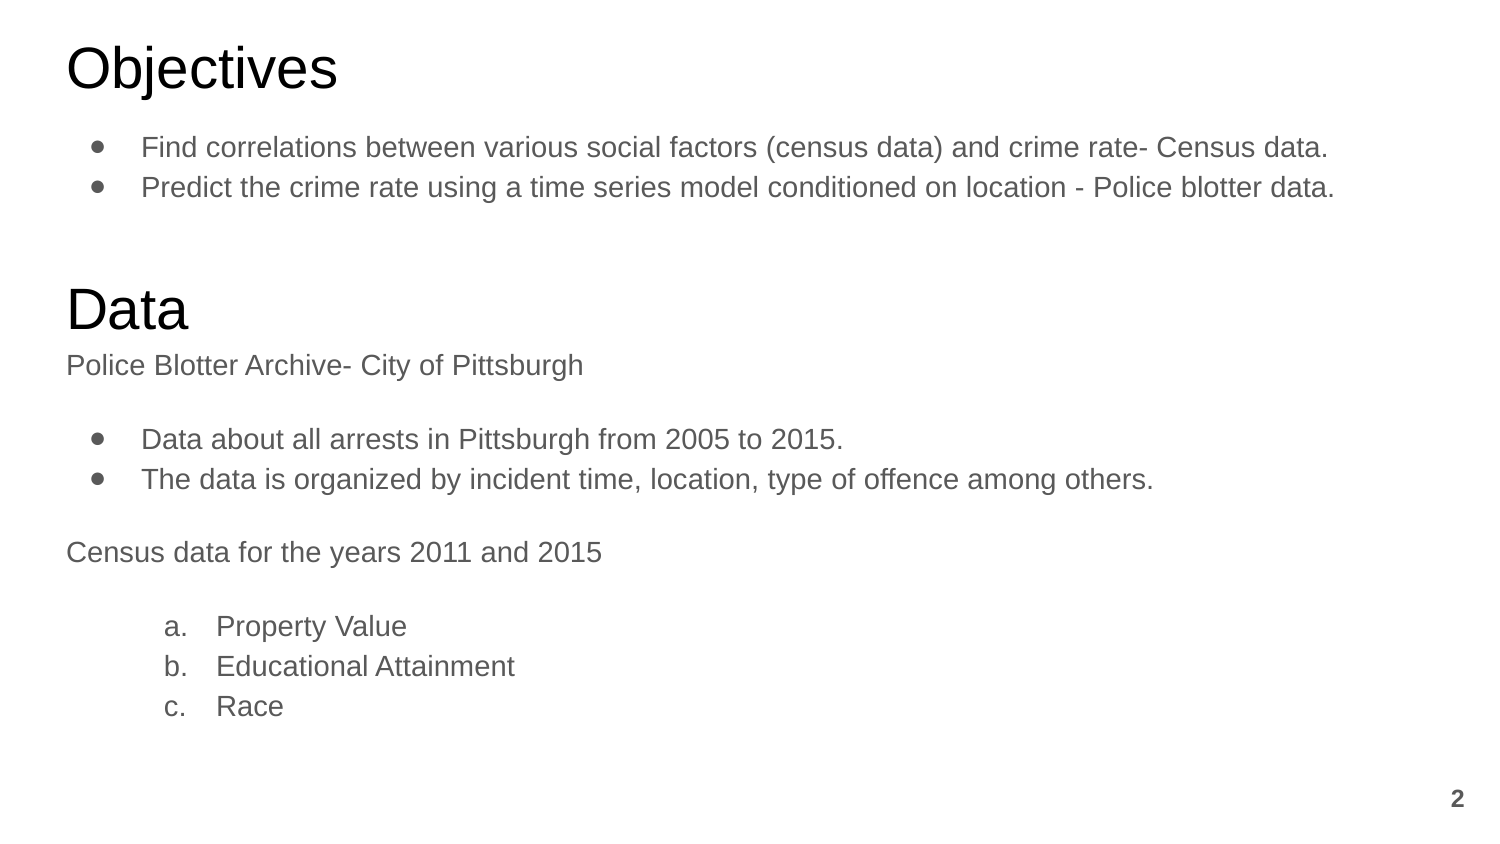

Objectives

Find correlations between various social factors (census data) and crime rate- Census data.
Predict the crime rate using a time series model conditioned on location - Police blotter data.

Data
Police Blotter Archive- City of Pittsburgh
Data about all arrests in Pittsburgh from 2005 to 2015.
The data is organized by incident time, location, type of offence among others.
Census data for the years 2011 and 2015
Property Value
Educational Attainment
Race

2